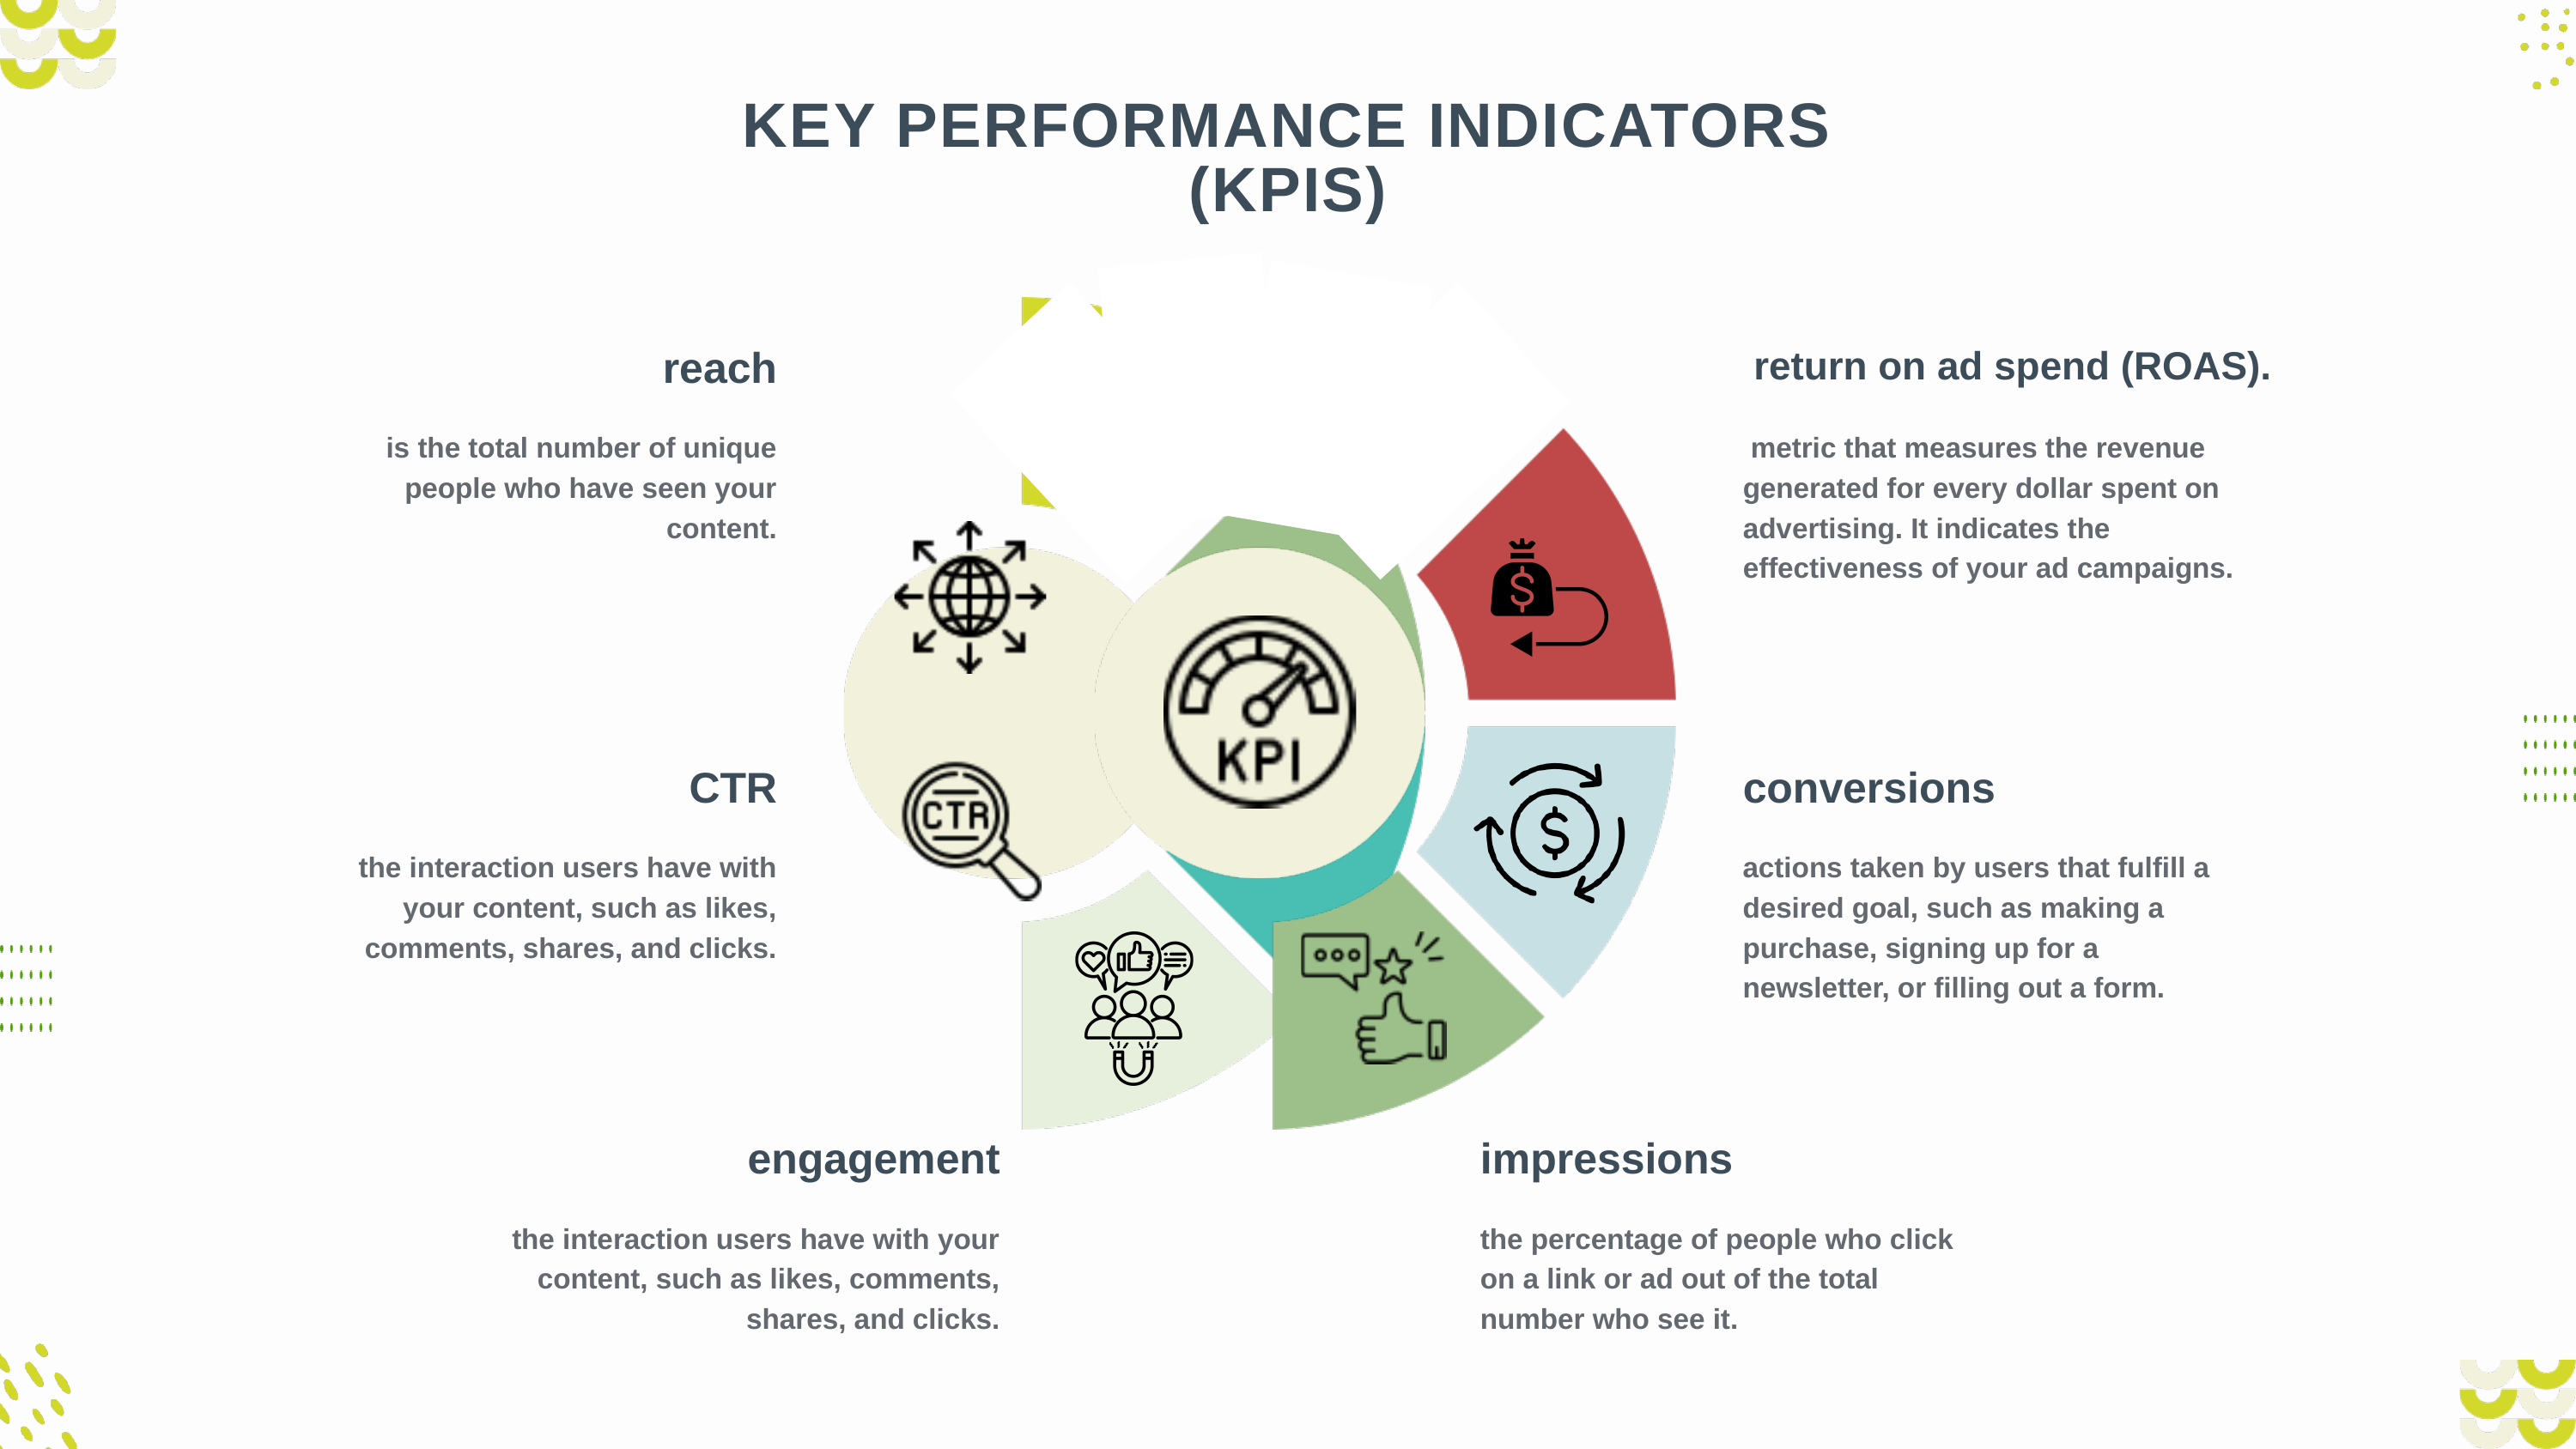

KEY PERFORMANCE INDICATORS (KPIS)

reach
 return on ad spend (ROAS).
 is the total number of unique people who have seen your content.
 metric that measures the revenue generated for every dollar spent on advertising. It indicates the effectiveness of your ad campaigns.

CTR
conversions

 the interaction users have with your content, such as likes, comments, shares, and clicks.
actions taken by users that fulfill a desired goal, such as making a purchase, signing up for a newsletter, or filling out a form.

engagement
impressions
 the interaction users have with your content, such as likes, comments, shares, and clicks.
the percentage of people who click on a link or ad out of the total number who see it.